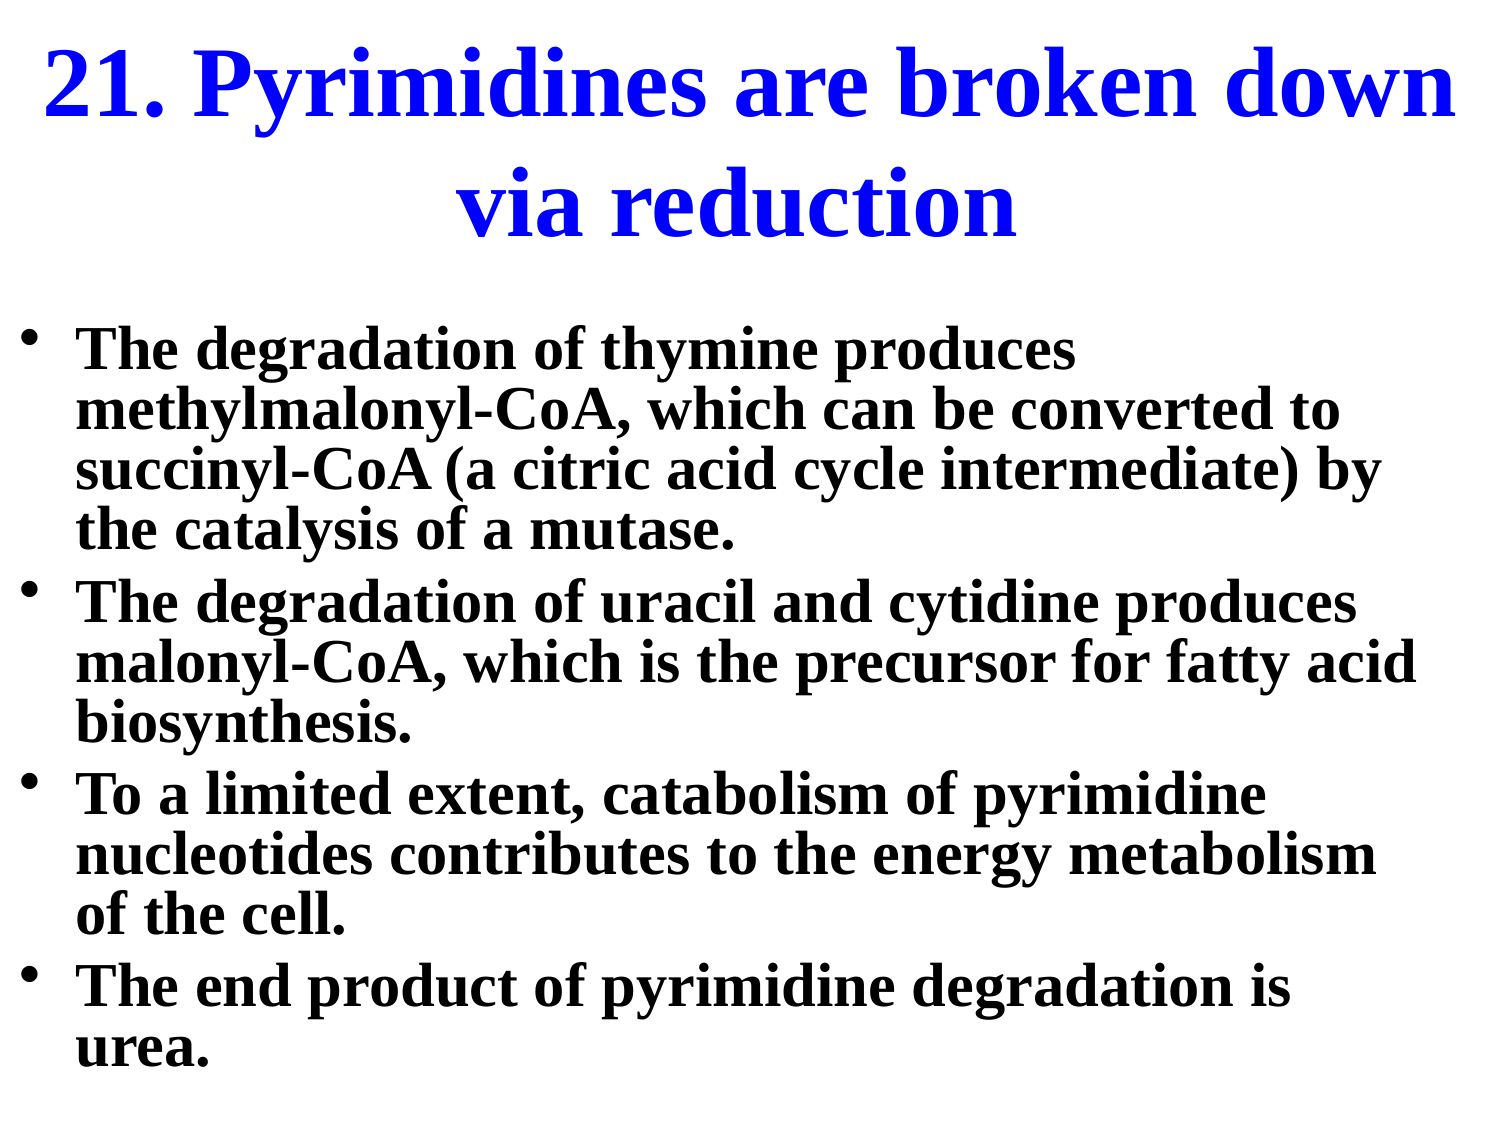

# 21. Pyrimidines are broken down via reduction
The degradation of thymine produces methylmalonyl-CoA, which can be converted to succinyl-CoA (a citric acid cycle intermediate) by the catalysis of a mutase.
The degradation of uracil and cytidine produces malonyl-CoA, which is the precursor for fatty acid biosynthesis.
To a limited extent, catabolism of pyrimidine nucleotides contributes to the energy metabolism of the cell.
The end product of pyrimidine degradation is urea.